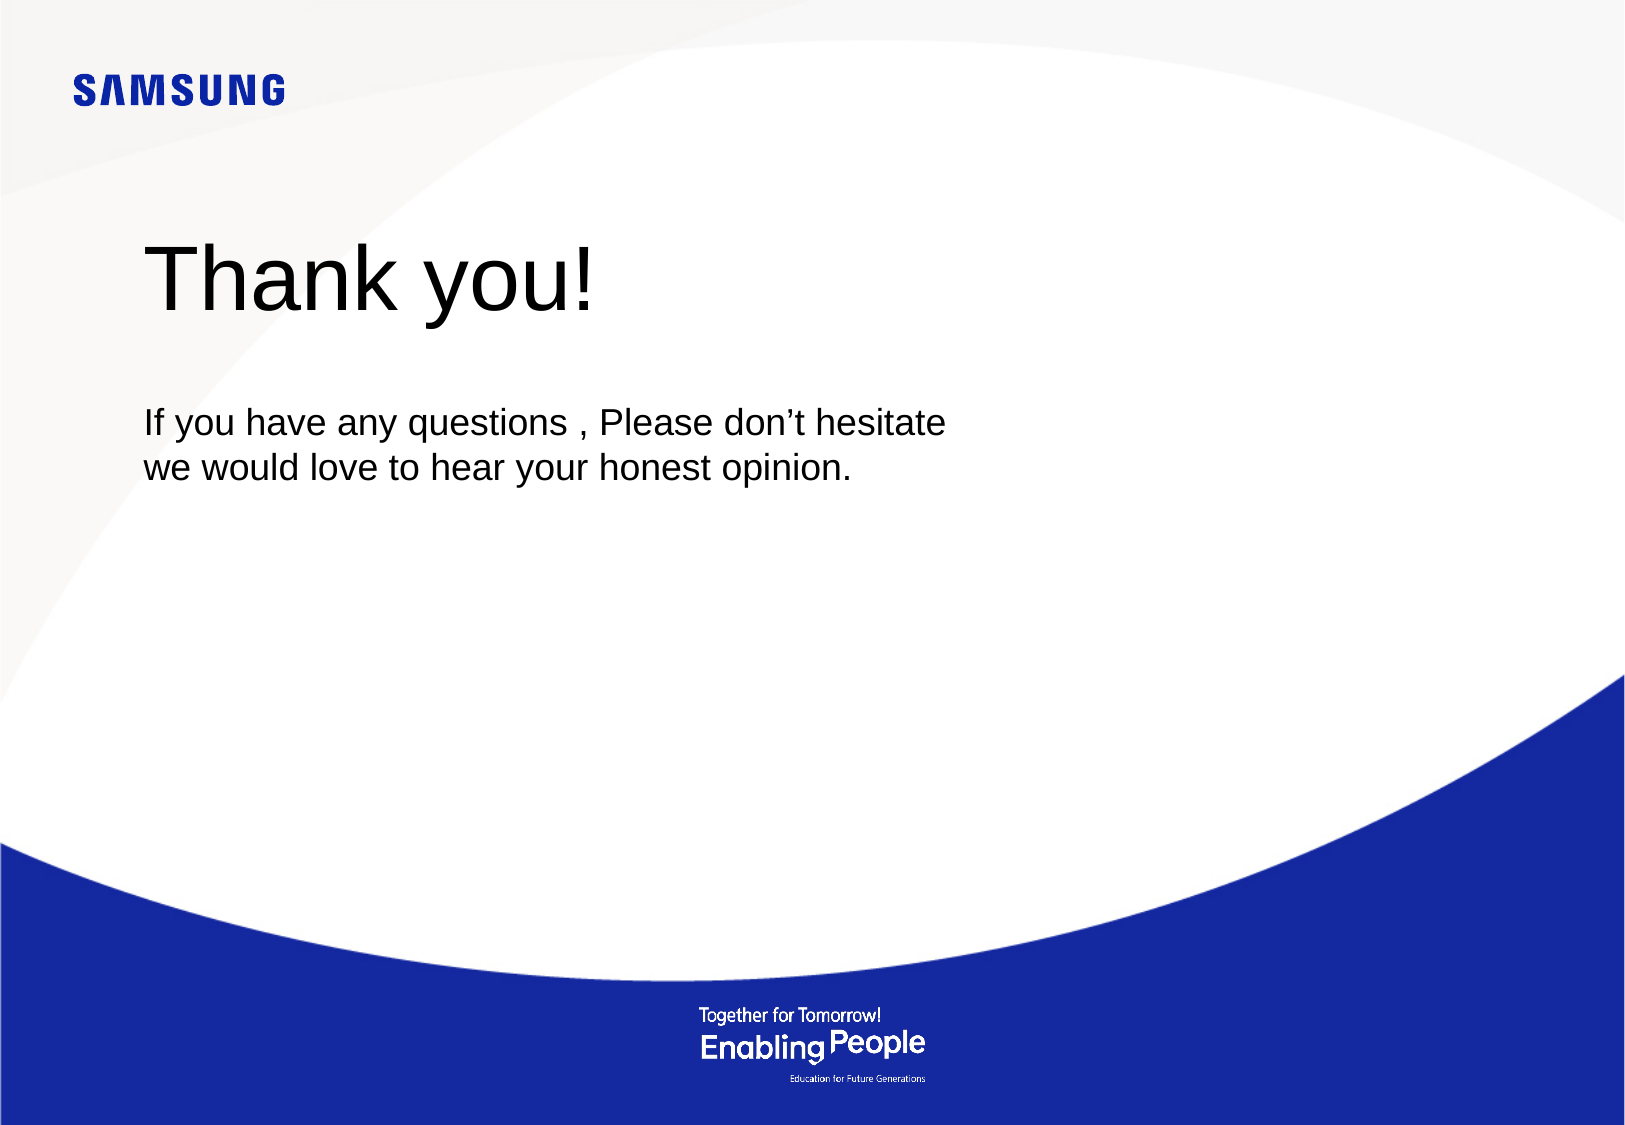

Thank you!
If you have any questions , Please don’t hesitate we would love to hear your honest opinion.